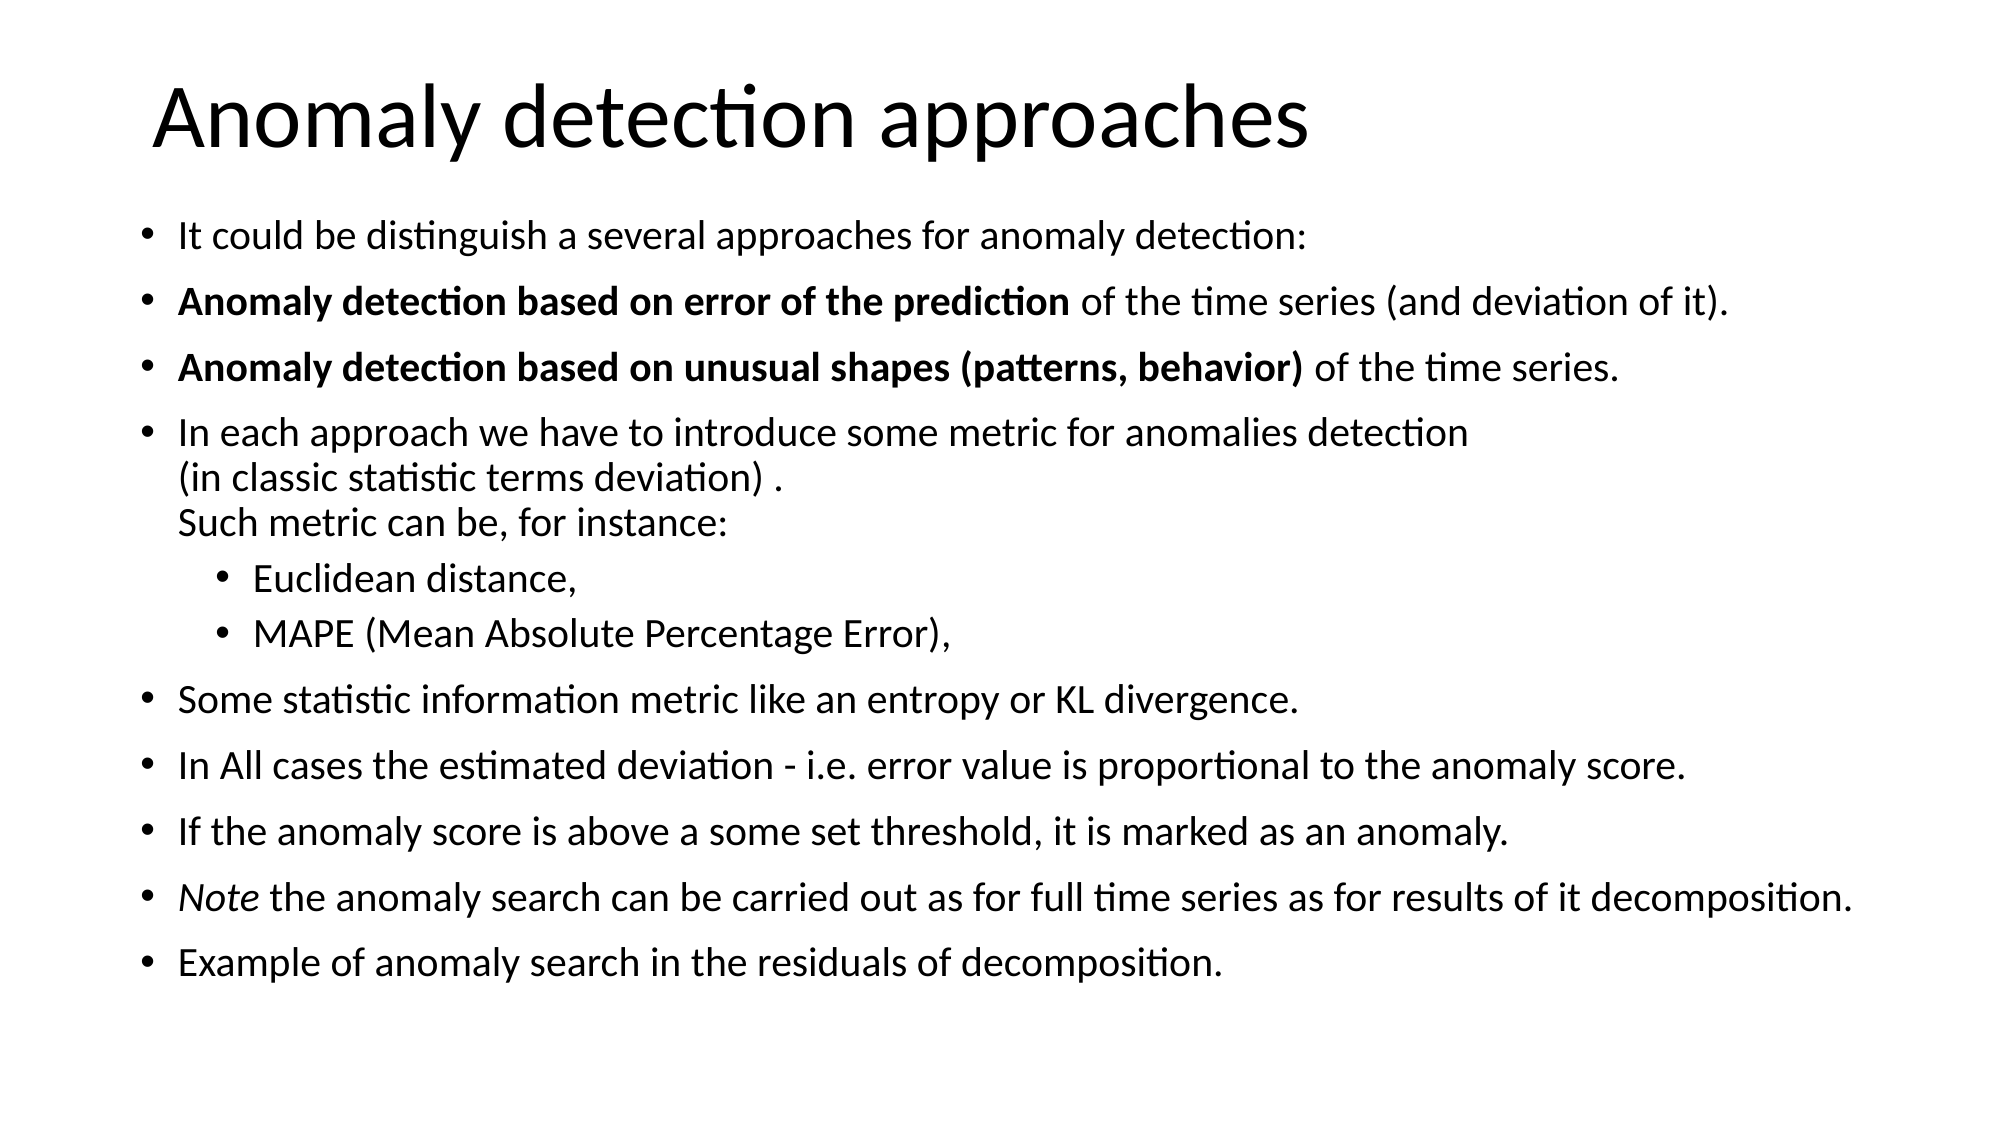

# Anomaly detection approaches

It could be distinguish a several approaches for anomaly detection:
Anomaly detection based on error of the prediction of the time series (and deviation of it).
Anomaly detection based on unusual shapes (patterns, behavior) of the time series.
In each approach we have to introduce some metric for anomalies detection
(in classic statistic terms deviation) .
Such metric can be, for instance:
Euclidean distance,
MAPE (Mean Absolute Percentage Error),
Some statistic information metric like an entropy or KL divergence.
In All cases the estimated deviation - i.e. error value is proportional to the anomaly score.
If the anomaly score is above a some set threshold, it is marked as an anomaly.
Note the anomaly search can be carried out as for full time series as for results of it decomposition.
Example of anomaly search in the residuals of decomposition.